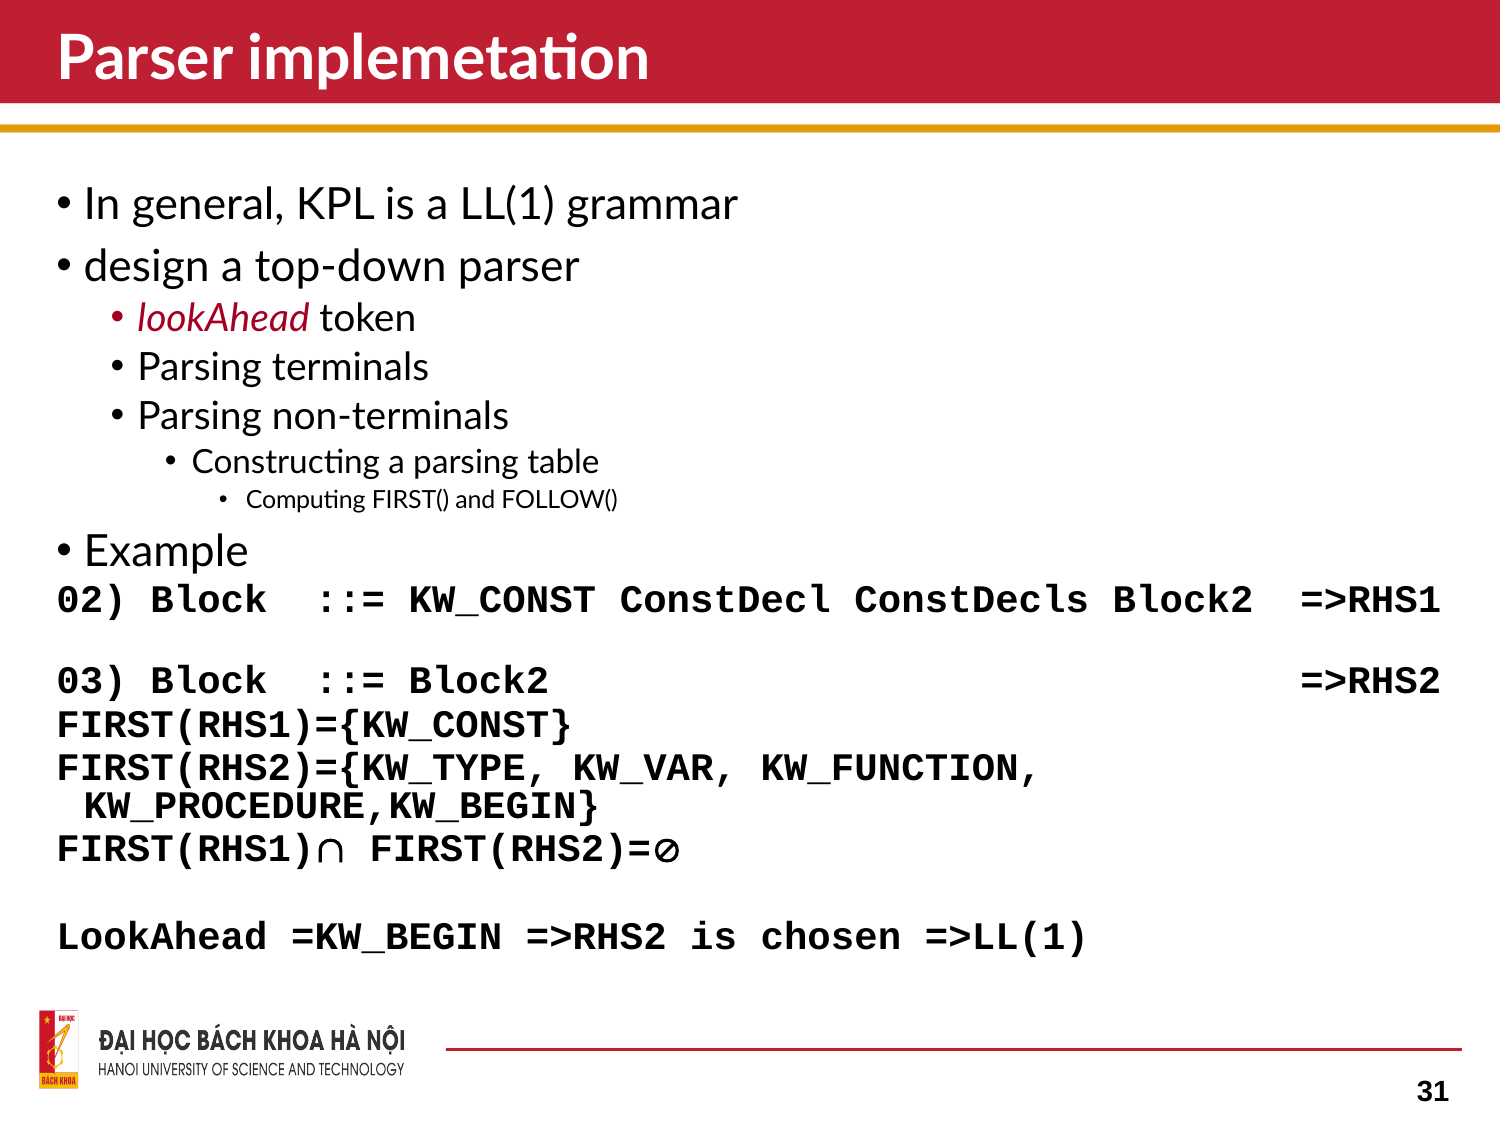

# Parser implemetation
In general, KPL is a LL(1) grammar
design a top-down parser
lookAhead token
Parsing terminals
Parsing non-terminals
Constructing a parsing table
Computing FIRST() and FOLLOW()
Example
02) Block  ::= KW_CONST ConstDecl ConstDecls Block2  =>RHS1
03) Block  ::= Block2                                =>RHS2
FIRST(RHS1)={KW_CONST}
FIRST(RHS2)={KW_TYPE, KW_VAR, KW_FUNCTION, KW_PROCEDURE,KW_BEGIN}
FIRST(RHS1)∩ FIRST(RHS2)=∅

LookAhead =KW_BEGIN =>RHS2 is chosen =>LL(1)

31